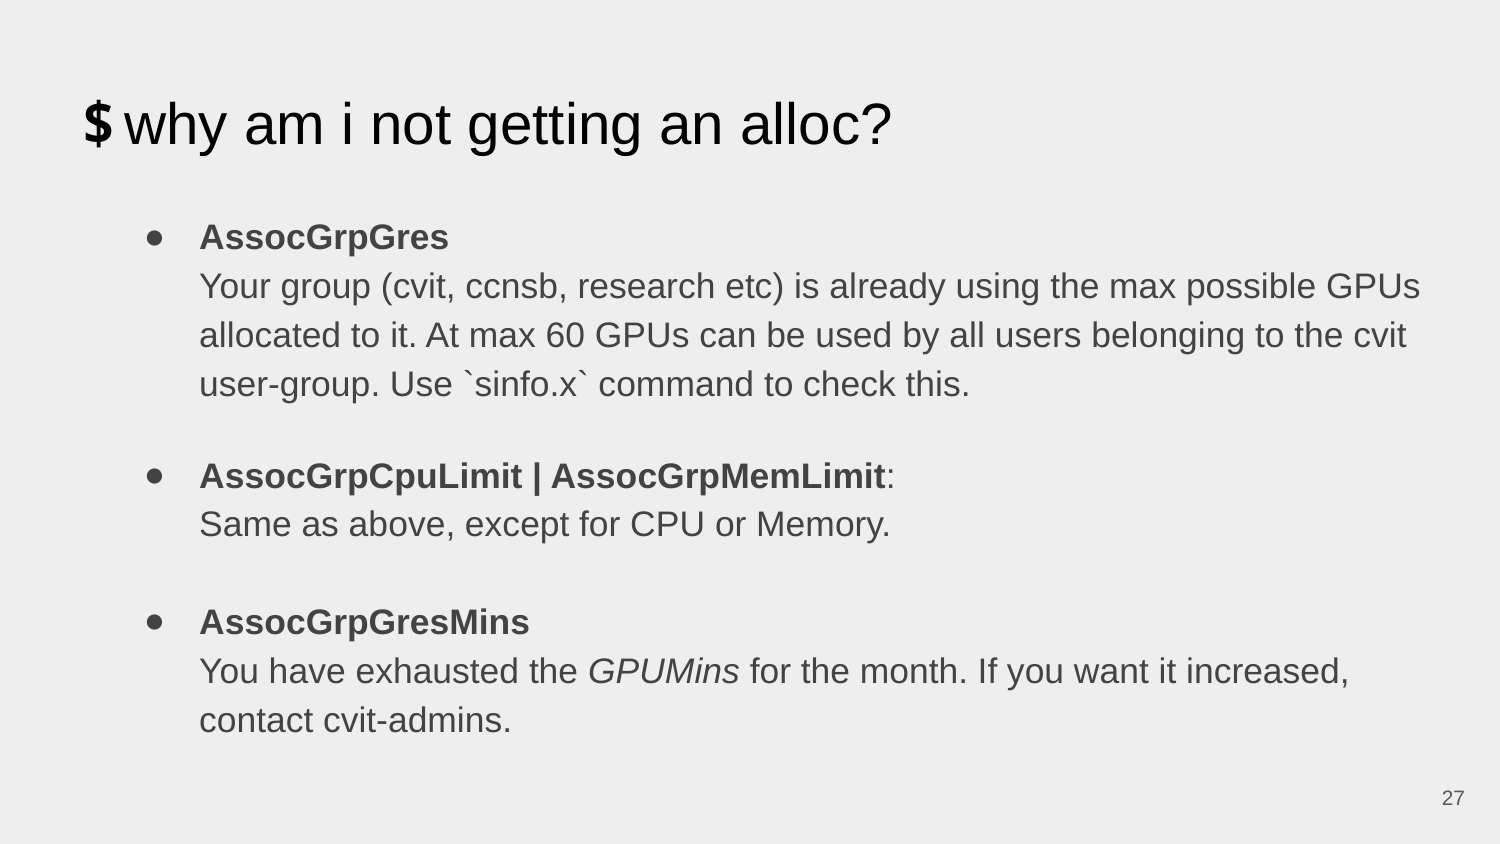

# why am i not getting an alloc?

AssocGrpGres
Your group (cvit, ccnsb, research etc) is already using the max possible GPUs allocated to it. At max 60 GPUs can be used by all users belonging to the cvit user-group. Use `sinfo.x` command to check this.
AssocGrpCpuLimit | AssocGrpMemLimit:
Same as above, except for CPU or Memory.
AssocGrpGresMins
You have exhausted the GPUMins for the month. If you want it increased, contact cvit-admins.
27